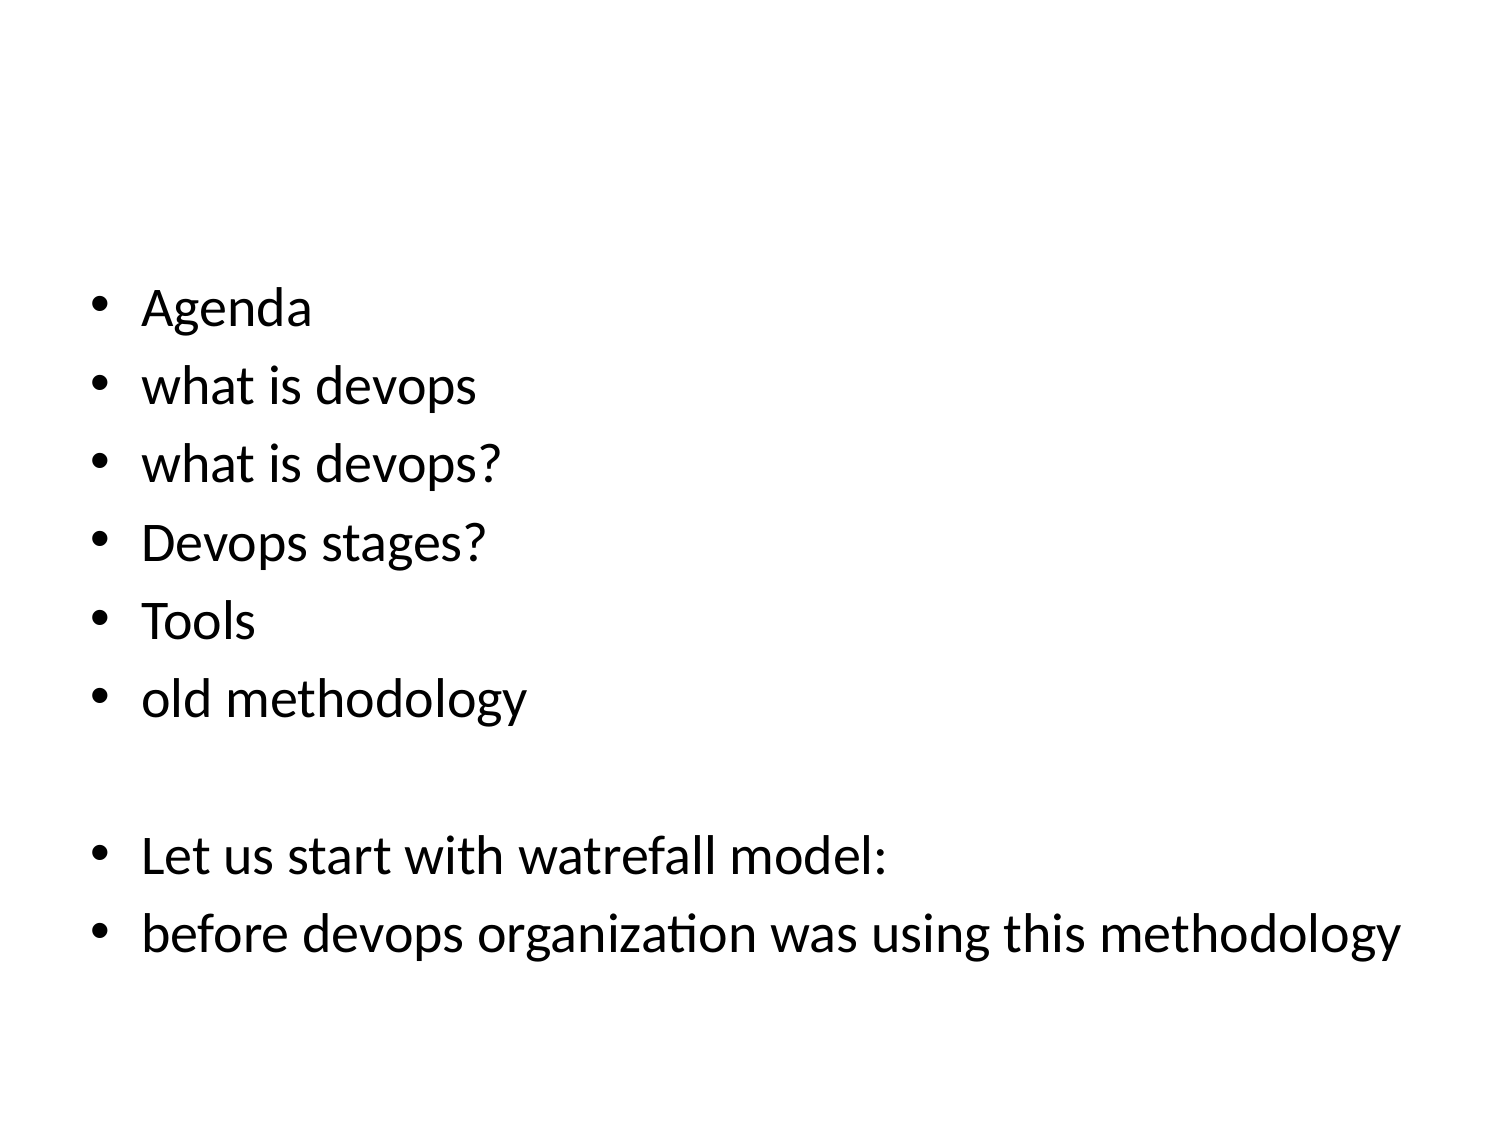

#
Agenda
what is devops
what is devops?
Devops stages?
Tools
old methodology

Let us start with watrefall model:
before devops organization was using this methodology